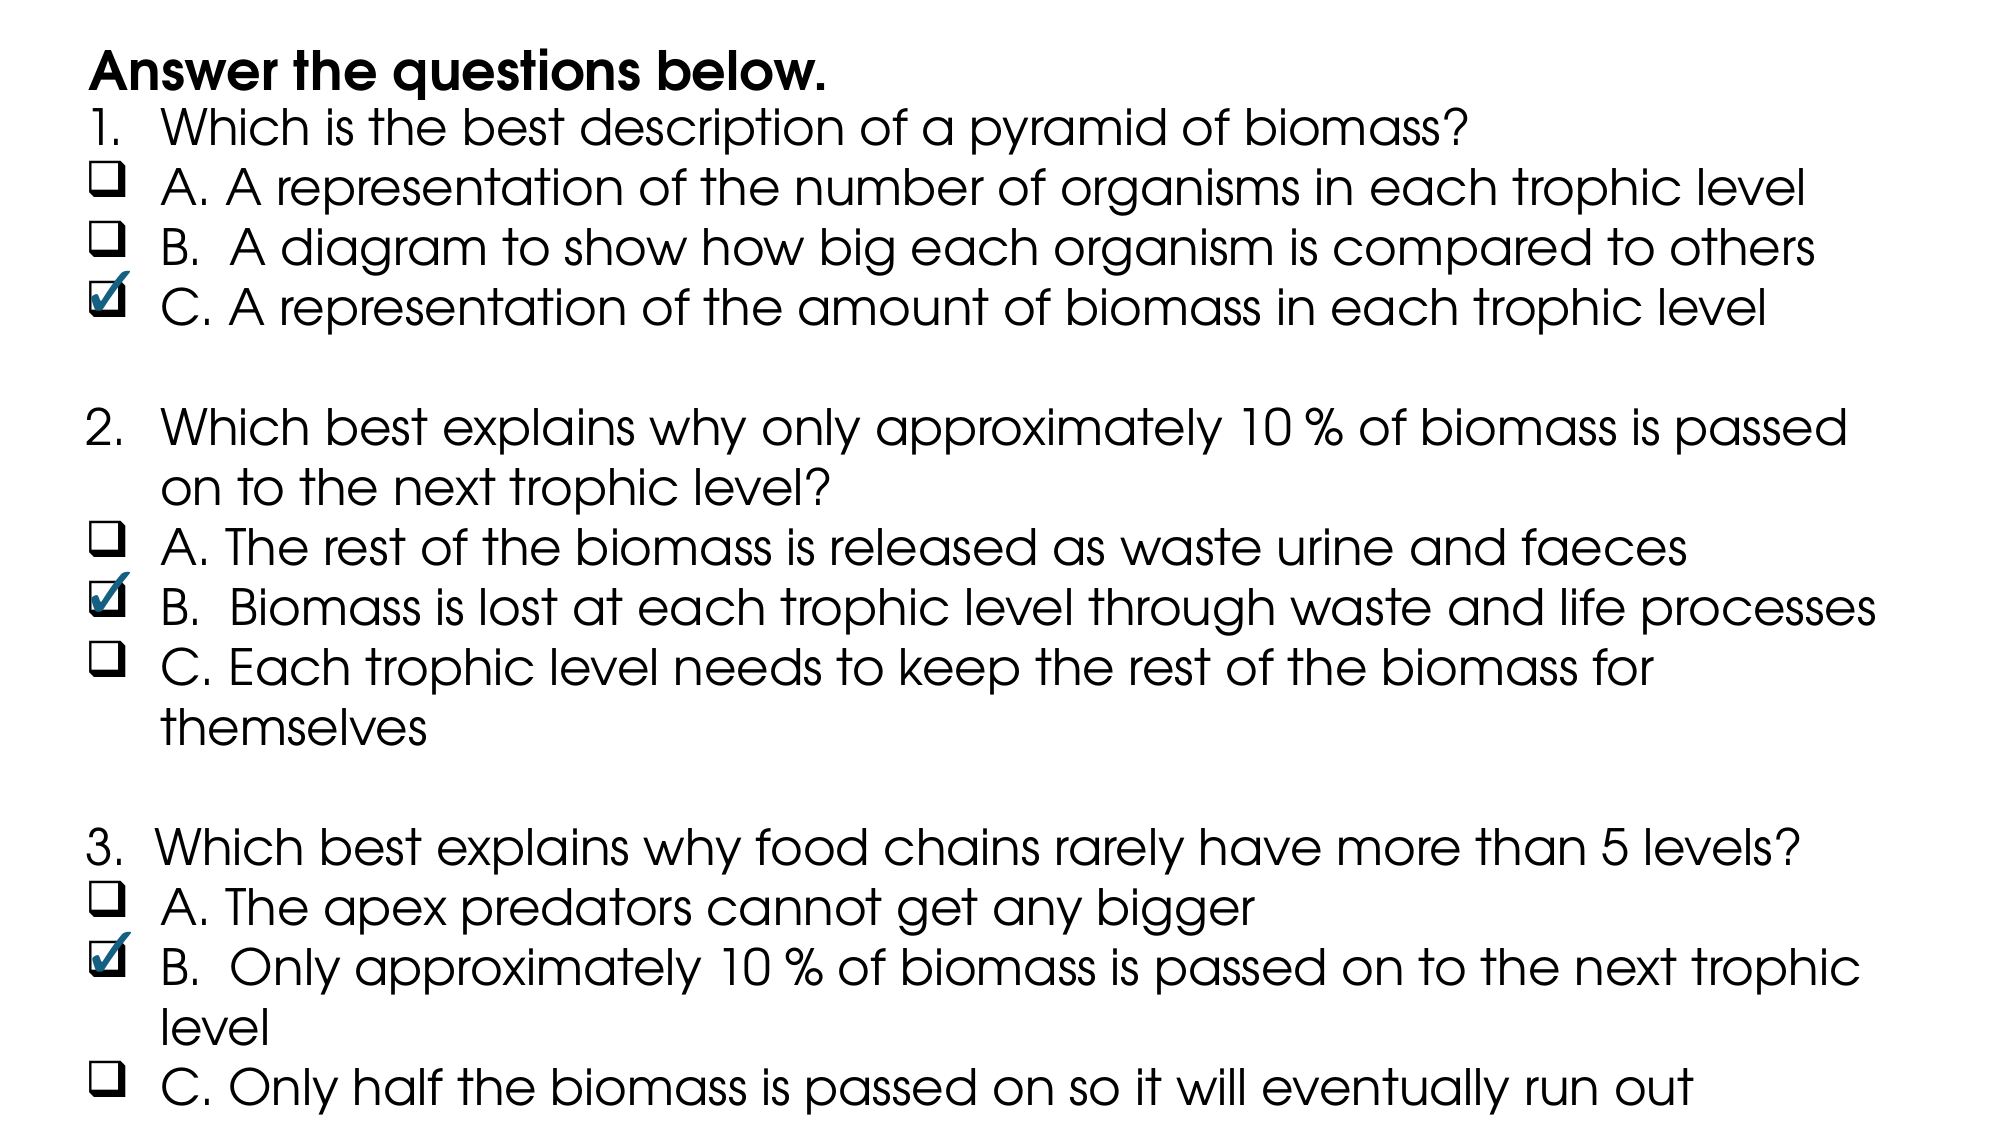

# Answer the questions below.
Which is the best description of a pyramid of biomass?
A. A representation of the number of organisms in each trophic level
B.  A diagram to show how big each organism is compared to others
C. A representation of the amount of biomass in each trophic level

2. 	Which best explains why only approximately 10 % of biomass is passed on to the next trophic level?
A. The rest of the biomass is released as waste urine and faeces
B.  Biomass is lost at each trophic level through waste and life processes
C. Each trophic level needs to keep the rest of the biomass for themselves

3.  Which best explains why food chains rarely have more than 5 levels?
A. The apex predators cannot get any bigger
B.  Only approximately 10 % of biomass is passed on to the next trophic level
C. Only half the biomass is passed on so it will eventually run out

✓
✓
✓